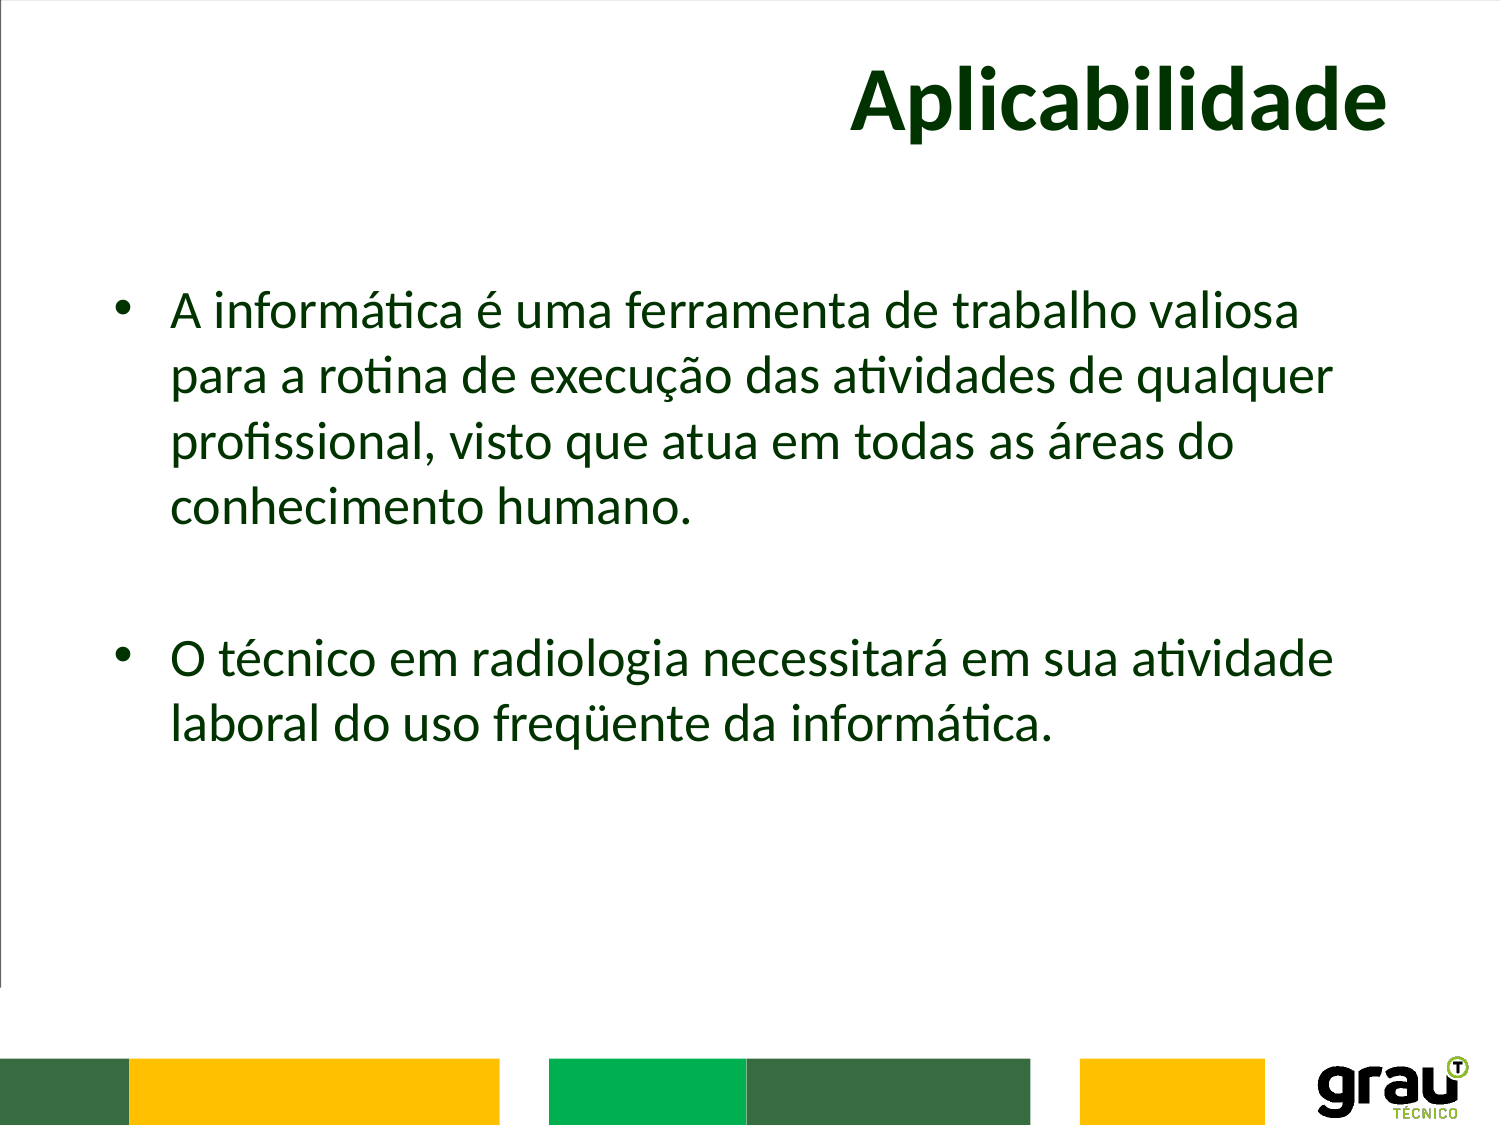

# Aplicabilidade
A informática é uma ferramenta de trabalho valiosa para a rotina de execução das atividades de qualquer profissional, visto que atua em todas as áreas do conhecimento humano.

O técnico em radiologia necessitará em sua atividade laboral do uso freqüente da informática.